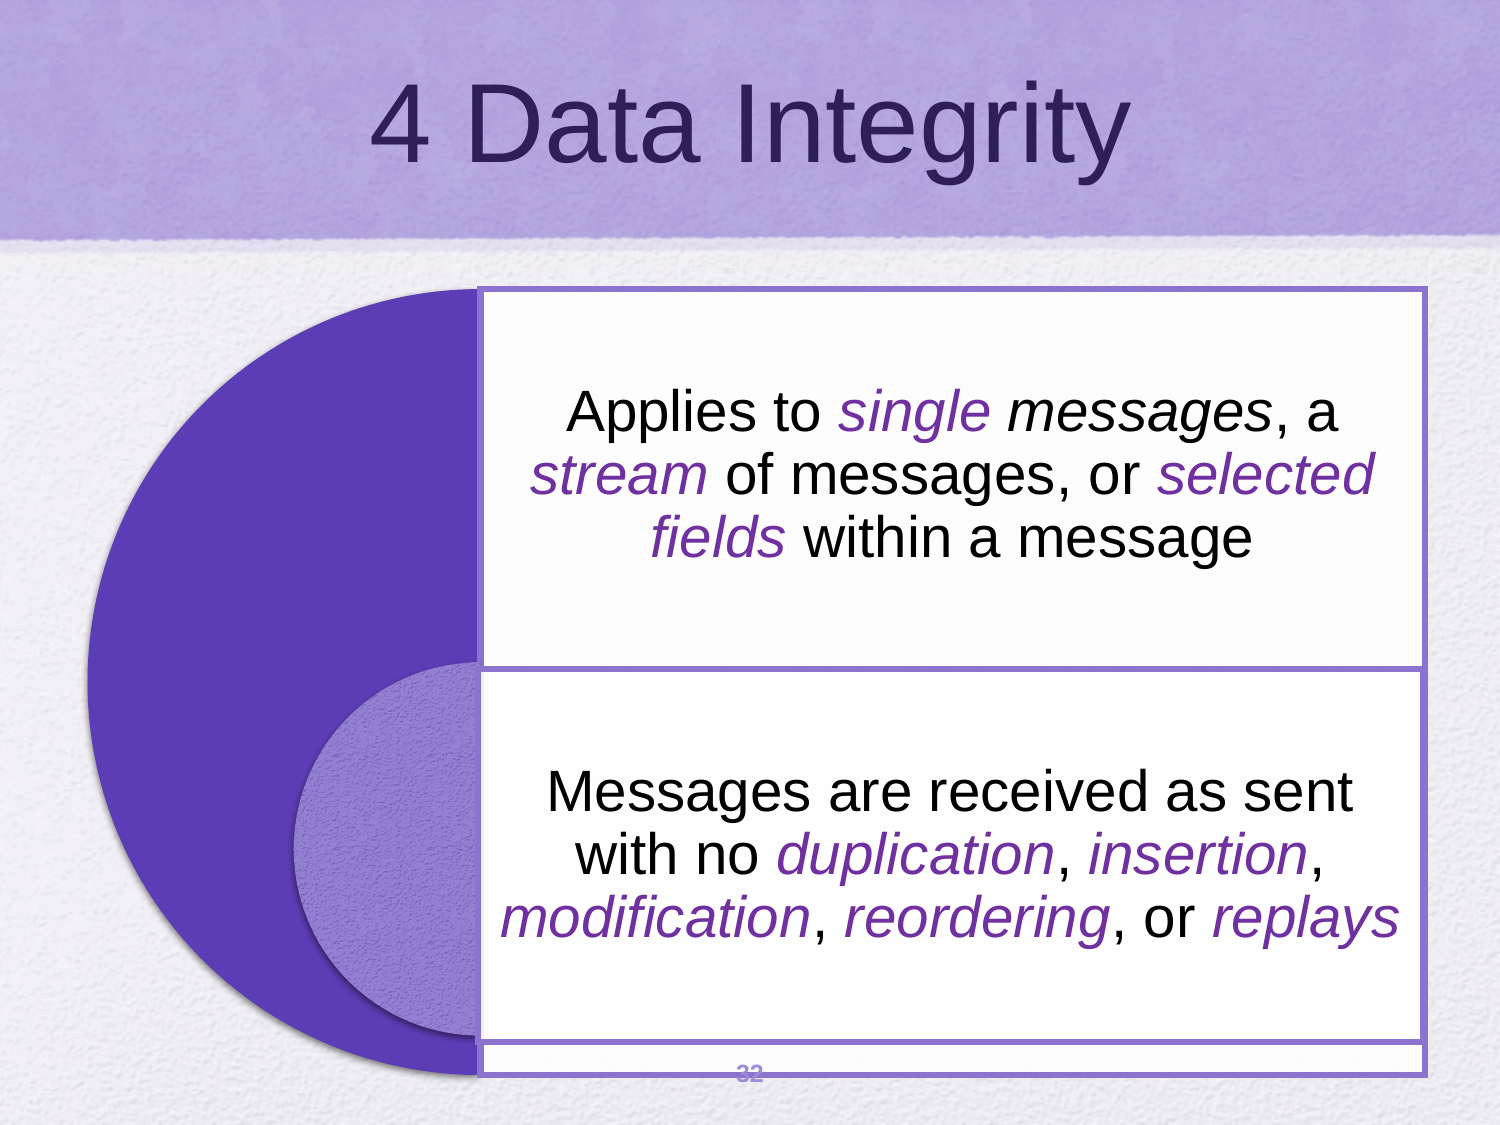

# 4 Data Integrity
Applies to single messages, a stream of messages, or selected fields within a message
Messages are received as sent with no duplication, insertion, modification, reordering, or replays
32